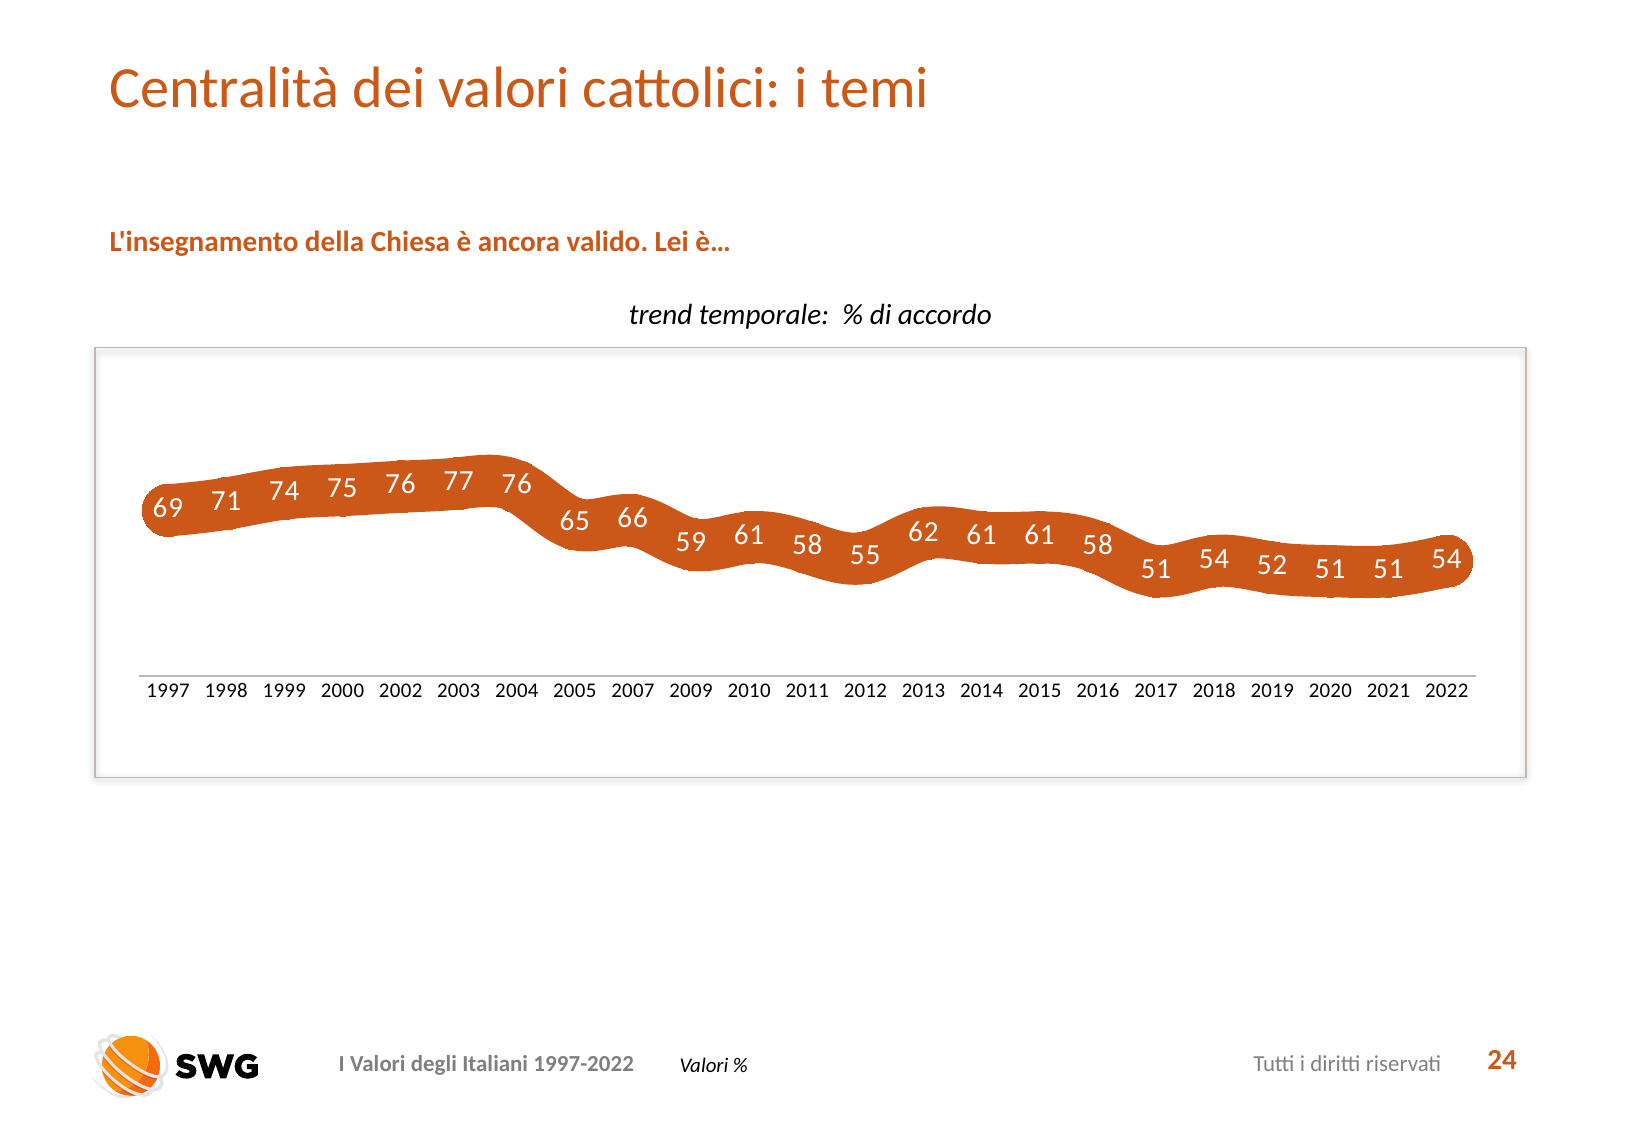

# Centralità dei valori cattolici: i temi
L'insegnamento della Chiesa è ancora valido. Lei è…
trend temporale:  % di accordo

### Chart

| Category |  |
|---|---|
| 1997 | 69.0 |
| 1998 | 71.0 |
| 1999 | 74.0 |
| 2000 | 75.0 |
| 2002 | 76.0 |
| 2003 | 77.0 |
| 2004 | 76.0 |
| 2005 | 65.0 |
| 2007 | 66.0 |
| 2009 | 59.0 |
| 2010 | 61.0 |
| 2011 | 58.0 |
| 2012 | 55.0 |
| 2013 | 62.0 |
| 2014 | 61.0 |
| 2015 | 61.0 |
| 2016 | 58.0 |
| 2017 | 51.0 |
| 2018 | 54.0 |
| 2019 | 52.0 |
| 2020 | 51.0 |
| 2021 | 51.0 |
| 2022 | 54.0 |
24
Valori %